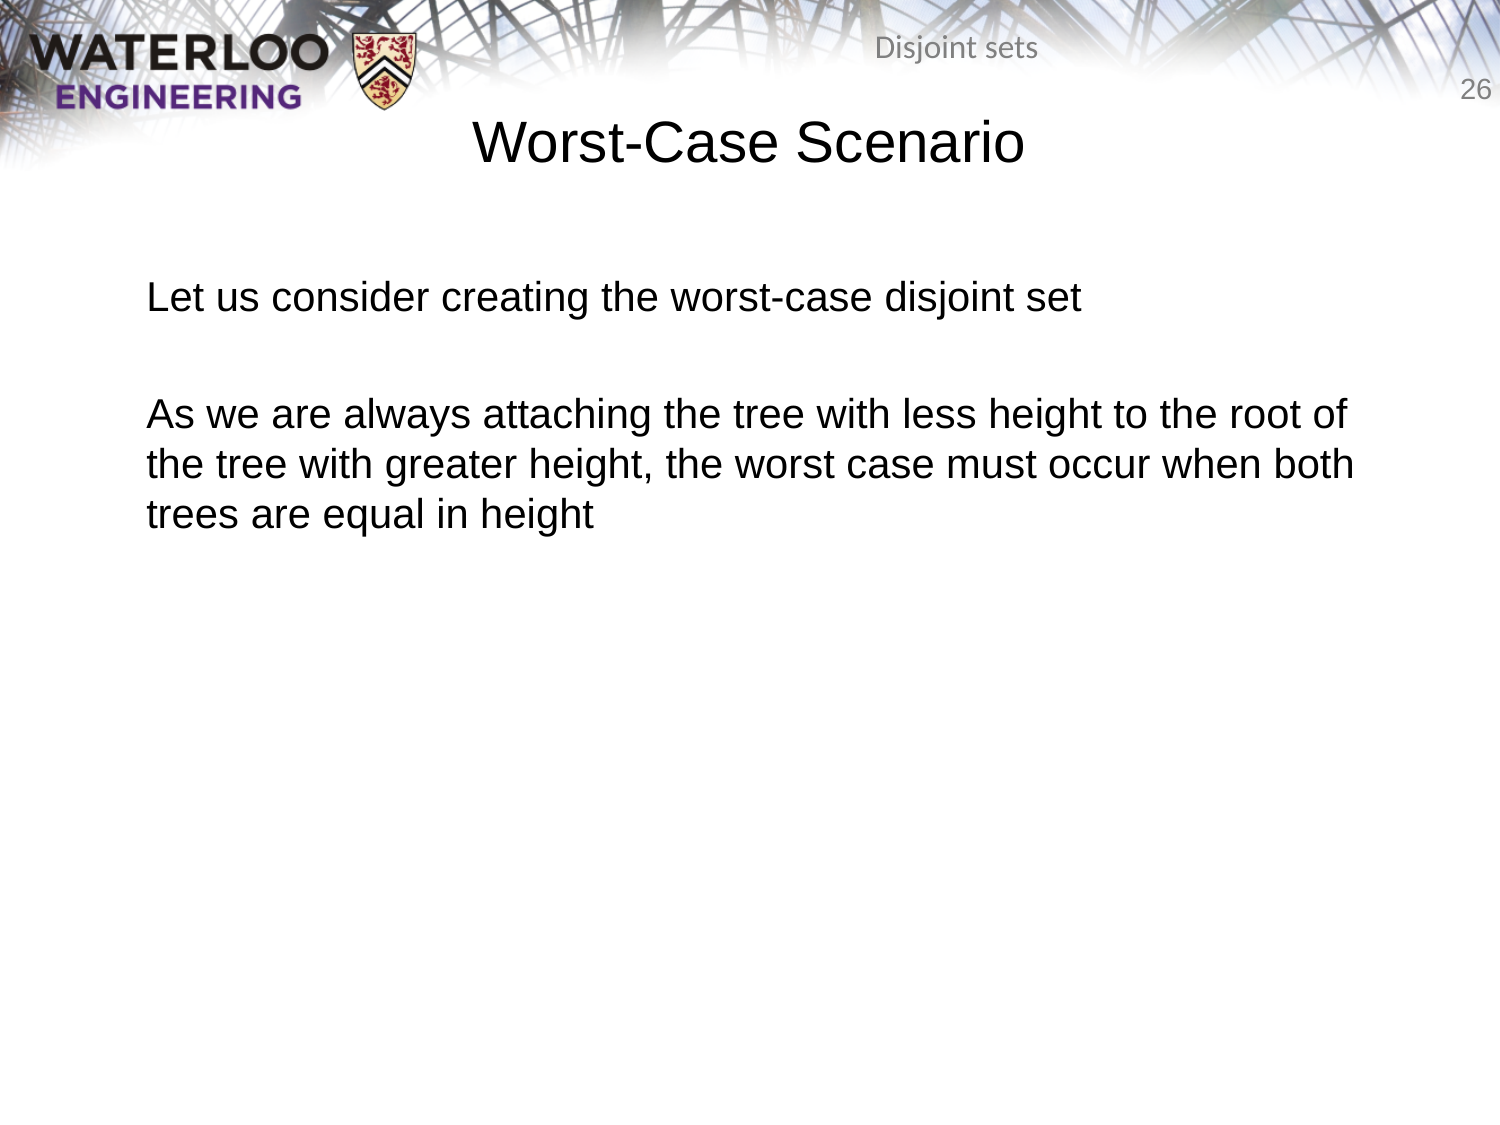

Worst-Case Scenario
	Let us consider creating the worst-case disjoint set

	As we are always attaching the tree with less height to the root of the tree with greater height, the worst case must occur when both trees are equal in height